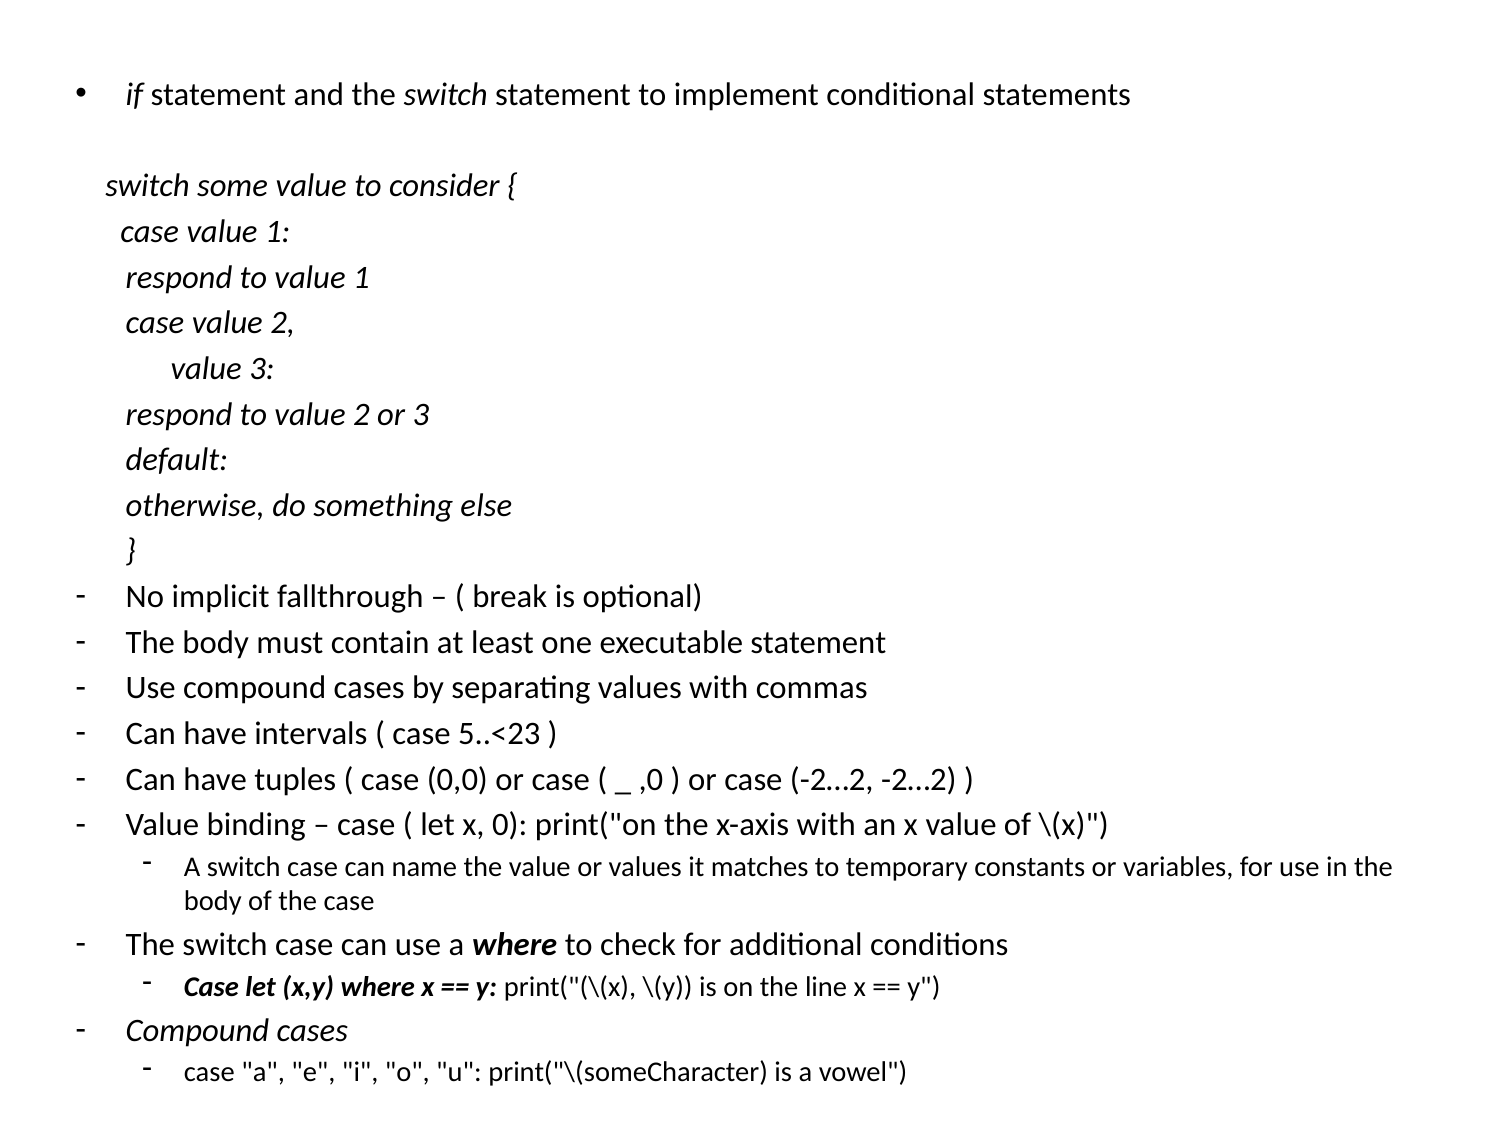

if statement and the switch statement to implement conditional statements

    switch some value to consider {
      case value 1:
			respond to value 1
	case value 2,
		      value 3:
			respond to value 2 or 3
	default:
			otherwise, do something else
	}
No implicit fallthrough – ( break is optional)
The body must contain at least one executable statement
Use compound cases by separating values with commas
Can have intervals ( case 5..<23 )
Can have tuples ( case (0,0) or case ( _ ,0 ) or case (-2…2, -2…2) )
Value binding – case ( let x, 0): print("on the x-axis with an x value of \(x)")
A switch case can name the value or values it matches to temporary constants or variables, for use in the body of the case
The switch case can use a where to check for additional conditions
Case let (x,y) where x == y: print("(\(x), \(y)) is on the line x == y")
Compound cases
case "a", "e", "i", "o", "u": print("\(someCharacter) is a vowel")